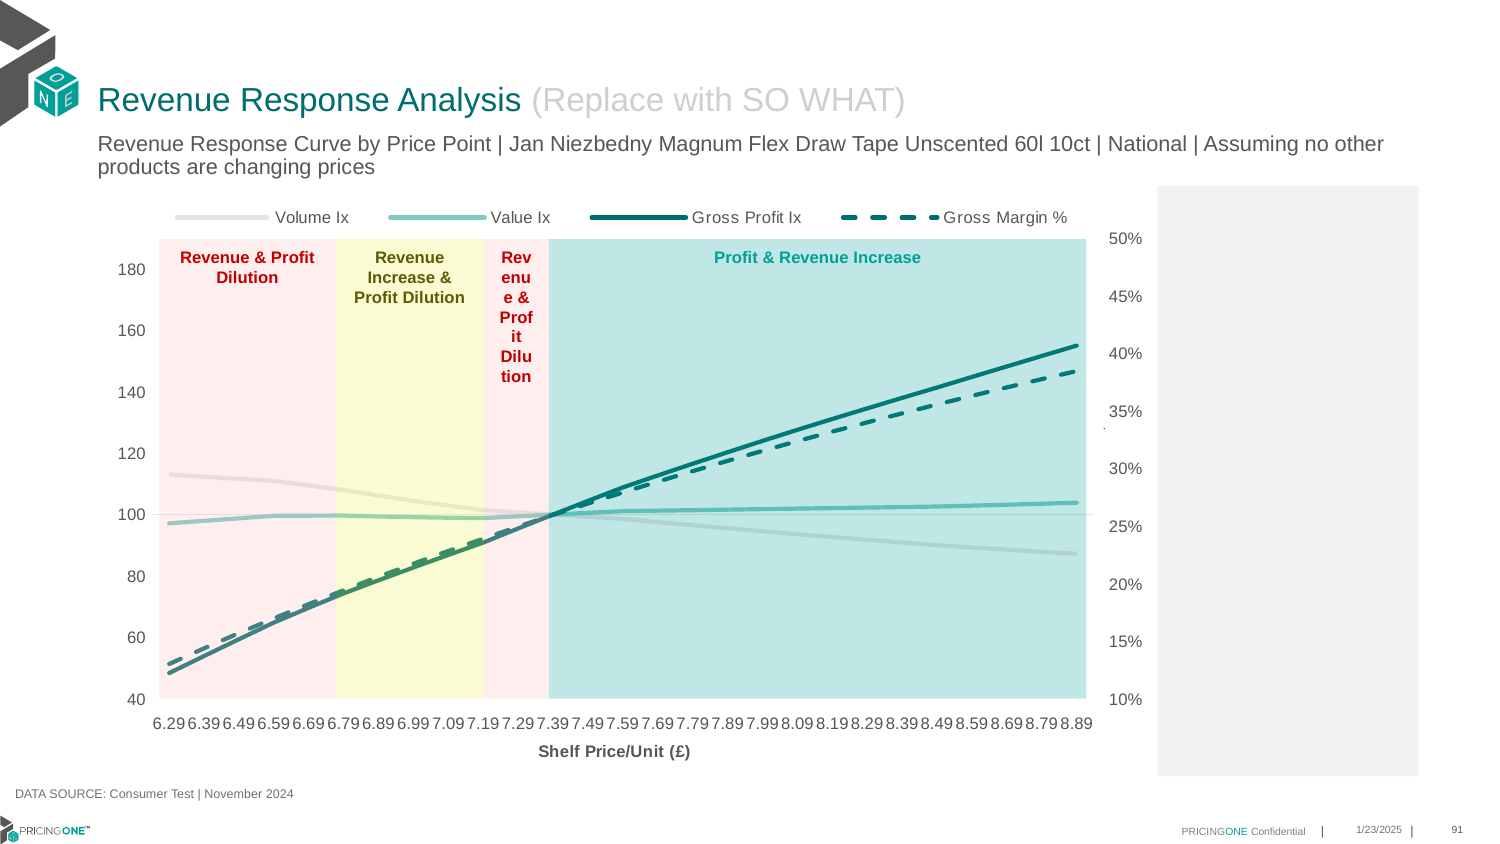

# Revenue Response Analysis (Replace with SO WHAT)

Revenue Response Curve by Price Point | Jan Niezbedny Magnum Flex Draw Tape Unscented 60l 10ct | National | Assuming no other products are changing prices

### Chart:

| Category | Volume Ix | Value Ix | Gross Profit Ix | Gross Margin % |
|---|---|---|---|---|
| 6.29 | 113.05408347887287 | 97.12865032852567 | 48.384040911454015 | 0.13027335798246897 |
| 6.39 | 112.33301371047621 | 97.95467800186164 | 53.93453299554138 | 0.14388410355394843 |
| 6.49 | 111.63111490354179 | 98.77763604939015 | 59.41856389852587 | 0.1570754116655977 |
| 6.59 | 110.94721830241308 | 99.59725104576933 | 64.83853579699428 | 0.16986637658721243 |
| 6.69 | 109.43814179482763 | 99.63936691897626 | 69.65029263199145 | 0.18227495092821108 |
| 6.79 | 107.9743399871825 | 99.68457127632958 | 74.33369839093285 | 0.19431802970688228 |
| 6.89 | 106.15681018309016 | 99.36627040318716 | 78.59384040573057 | 0.20601152709865472 |
| 6.99 | 104.47188208651346 | 99.12733584610206 | 82.76874746837949 | 0.21737044659652785 |
| 7.09 | 102.90505915369748 | 98.95878434276102 | 86.8670747046823 | 0.22840894523409463 |
| 7.19 | 101.4434120878661 | 98.8524468644264 | 90.89581879873685 | 0.23914039244919766 |
| 7.29 | 100.71611096026545 | 99.43038030545756 | 95.48068396480913 | 0.24957742410284384 |
| 7.39 | 100.0 | 100.0 | 100.0 | 0.25973199211227765 |
| 7.49 | 99.29480950148876 | 100.56150012314224 | 104.45527754031045 | 0.2696154101081081 |
| 7.59 | 98.60027573592451 | 101.1150655094953 | 108.84797542529756 | 0.27923839548217794 |
| 7.69 | 97.54420991540626 | 101.27004410643184 | 112.74194302809437 | 0.28861110815471164 |
| 7.79 | 96.51938374030635 | 101.43093615614676 | 116.56286187979823 | 0.29774318635554975 |
| 7.89 | 95.52415638494949 | 101.59717176861196 | 120.31361096411825 | 0.30664377968437645 |
| 7.99 | 94.55699168398361 | 101.76821253131514 | 123.99685853604913 | 0.31532157968832697 |
| 8.09 | 93.61645041556739 | 101.94354951542542 | 127.61507956853866 | 0.3237848481717839 |
| 8.19 | 92.675597518863 | 102.09914771415039 | 131.13421808214144 | 0.3320414434322016 |
| 8.29 | 91.76509554864977 | 102.26420911133106 | 134.5995461901574 | 0.3400988445970725 |
| 8.39 | 90.88265111715333 | 102.43731910761757 | 138.01234291809777 | 0.34796417422046866 |
| 8.49 | 90.02619573572466 | 102.61720379236911 | 141.37376115981166 | 0.35564421928265383 |
| 8.59 | 89.28066490787462 | 102.90452953212868 | 144.8247566650062 | 0.3631454507229022 |
| 8.69 | 88.5670278158248 | 103.20936191803382 | 148.251648738182 | 0.3704740416236744 |
| 8.79 | 87.88208954894 | 103.52917494411507 | 151.653864983127 | 0.37763588415355304 |
| 8.89 | 87.22315407573504 | 103.86187254868067 | 155.03106372099893 | 0.3846366053666741 |
Revenue & Profit Dilution
Revenue Increase & Profit Dilution
Revenue & Profit Dilution
Profit & Revenue Increase

DATA SOURCE: Consumer Test | November 2024

1/23/2025
91